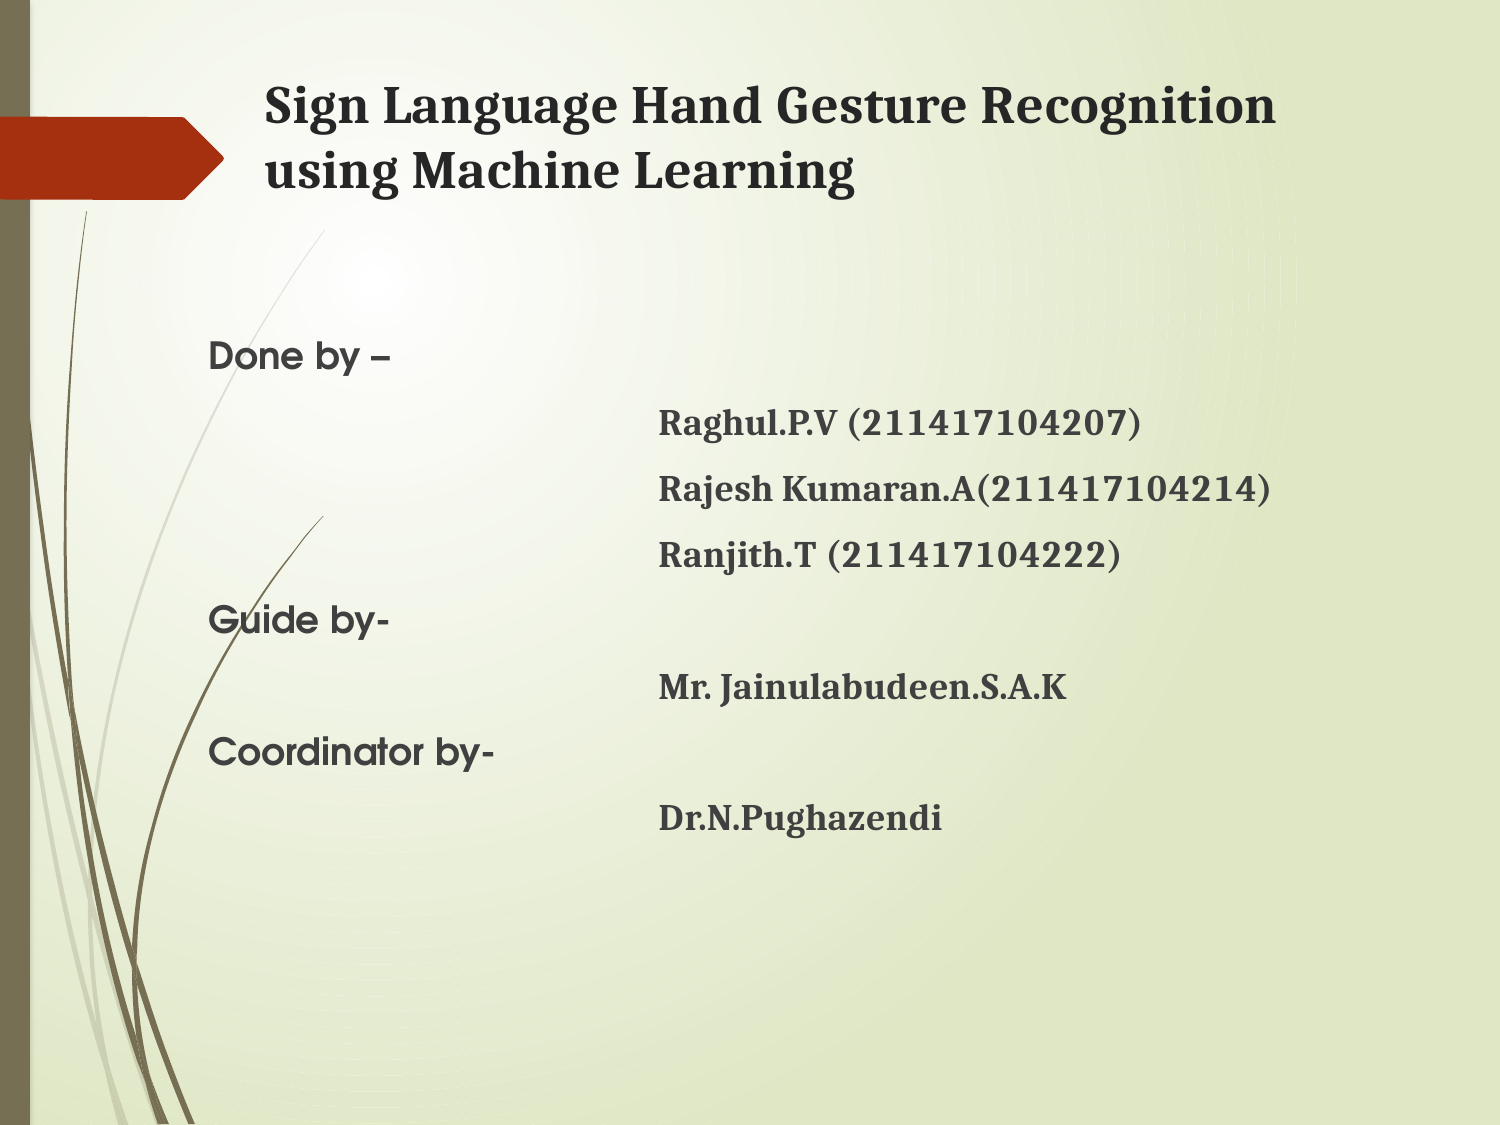

# Sign Language Hand Gesture Recognition using Machine Learning
Done by –
			Raghul.P.V (211417104207)
			Rajesh Kumaran.A(211417104214)
			Ranjith.T (211417104222)
Guide by-
			Mr. Jainulabudeen.S.A.K
Coordinator by-
			Dr.N.Pughazendi